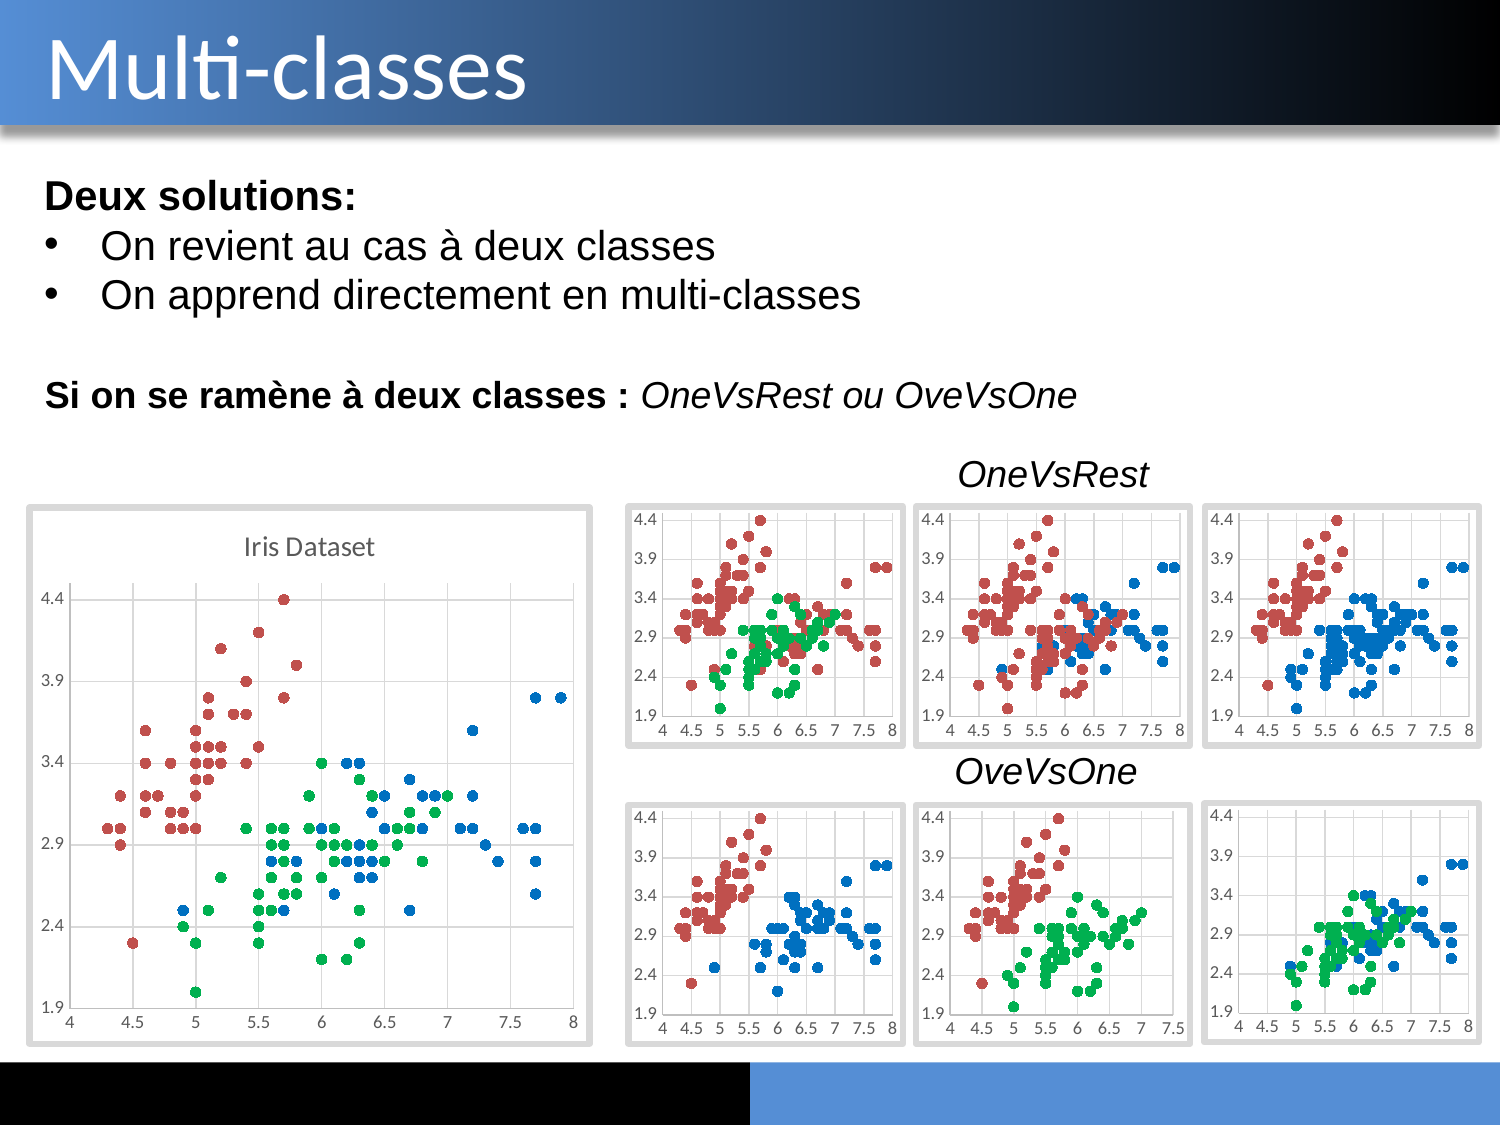

# Multi-classes
Deux solutions:
On revient au cas à deux classes
On apprend directement en multi-classes
Si on se ramène à deux classes : OneVsRest ou OveVsOne
OneVsRest

### Chart

| Category |  |  |  |
|---|---|---|---|

### Chart

| Category |  |  |  |
|---|---|---|---|

### Chart

| Category |  |  |  |
|---|---|---|---|

### Chart: Iris Dataset

| Category |  |  |  |
|---|---|---|---|
OveVsOne

### Chart

| Category |  |  |
|---|---|---|

### Chart

| Category |  |  |
|---|---|---|

### Chart

| Category |  |  |
|---|---|---|